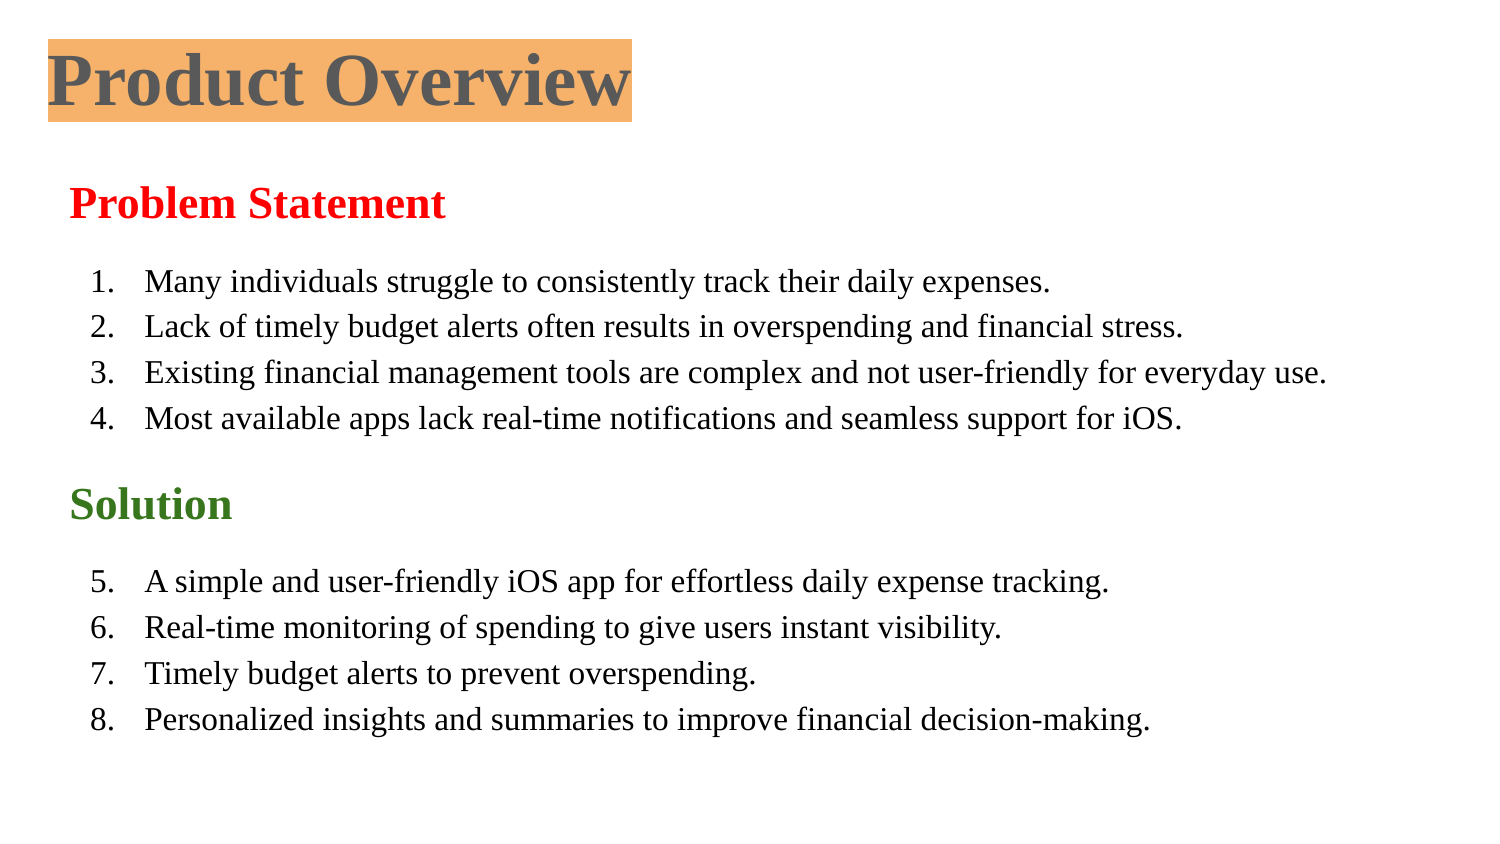

Product Overview
Problem Statement
Many individuals struggle to consistently track their daily expenses.
Lack of timely budget alerts often results in overspending and financial stress.
Existing financial management tools are complex and not user-friendly for everyday use.
Most available apps lack real-time notifications and seamless support for iOS.
Solution
A simple and user-friendly iOS app for effortless daily expense tracking.
Real-time monitoring of spending to give users instant visibility.
Timely budget alerts to prevent overspending.
Personalized insights and summaries to improve financial decision-making.